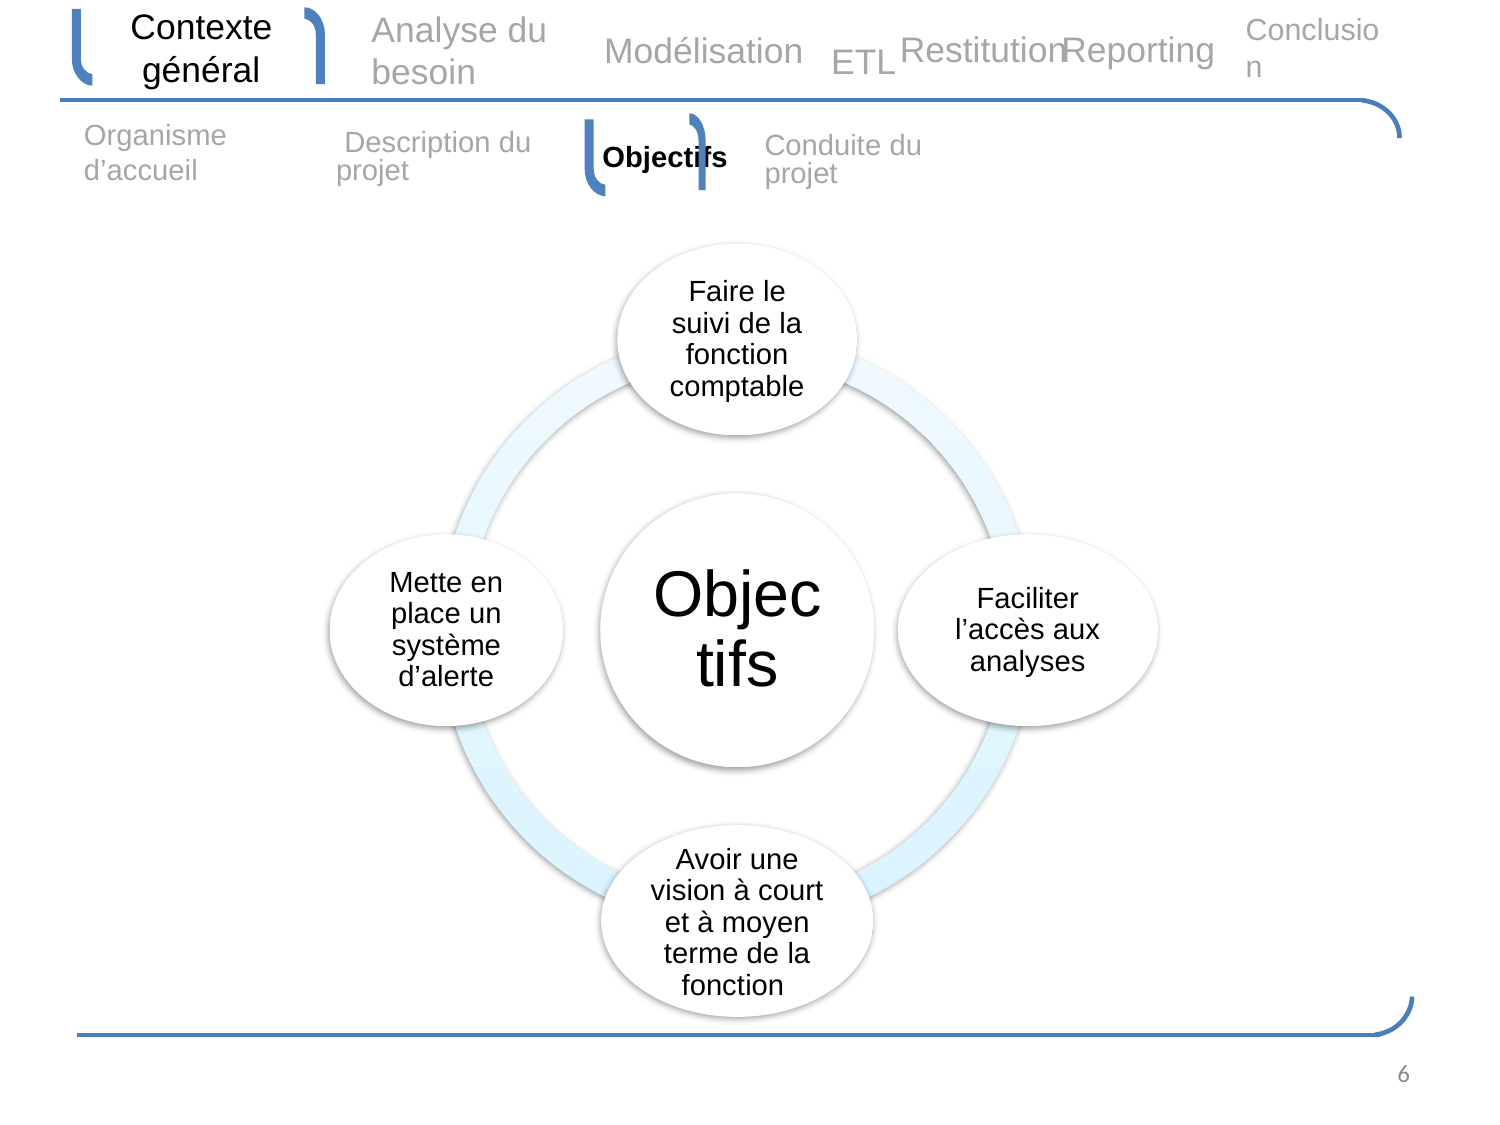

Conclusion
Restitution
Reporting
Analyse du besoin
Modélisation
Contexte général
ETL

Organisme d’accueil

 Description du projet
Objectifs
Conduite du projet
Objectifs
Faire le suivi de la fonction comptable
Faciliter l’accès aux analyses

Avoir une vision à court et à moyen terme de la fonction

Mette en place un système d’alerte

6